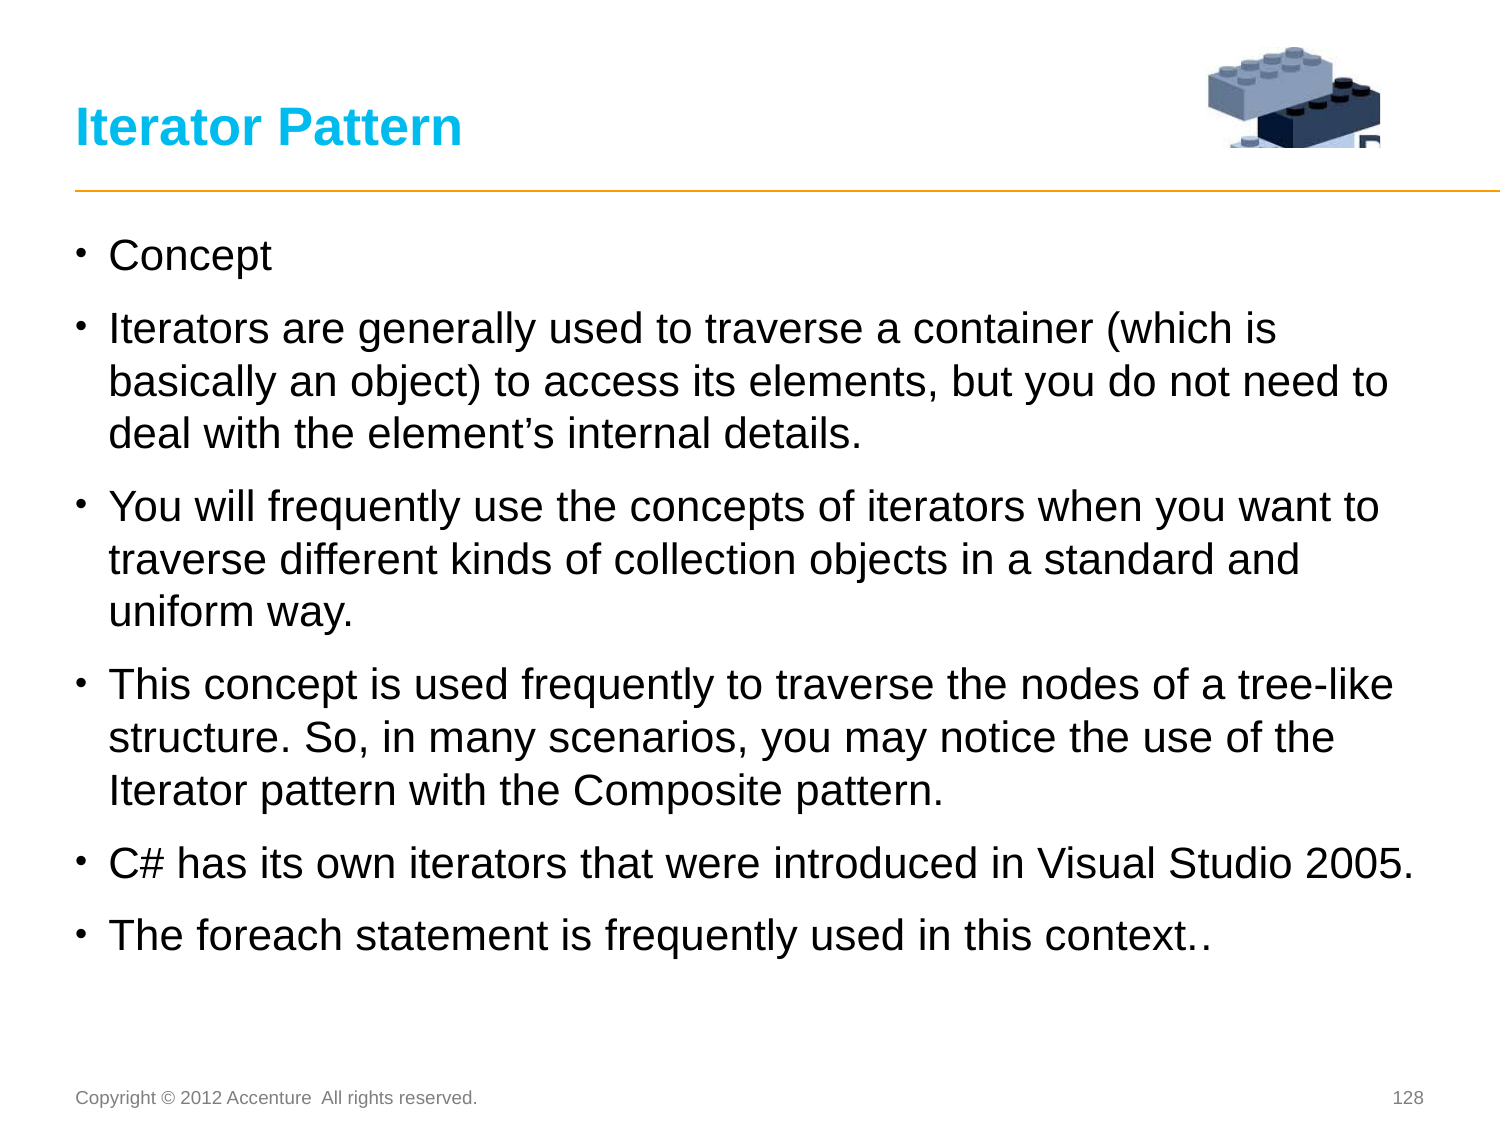

# Iterator Pattern
Concept
Iterators are generally used to traverse a container (which is basically an object) to access its elements, but you do not need to deal with the element’s internal details.
You will frequently use the concepts of iterators when you want to traverse different kinds of collection objects in a standard and uniform way.
This concept is used frequently to traverse the nodes of a tree-like structure. So, in many scenarios, you may notice the use of the Iterator pattern with the Composite pattern.
C# has its own iterators that were introduced in Visual Studio 2005.
The foreach statement is frequently used in this context..